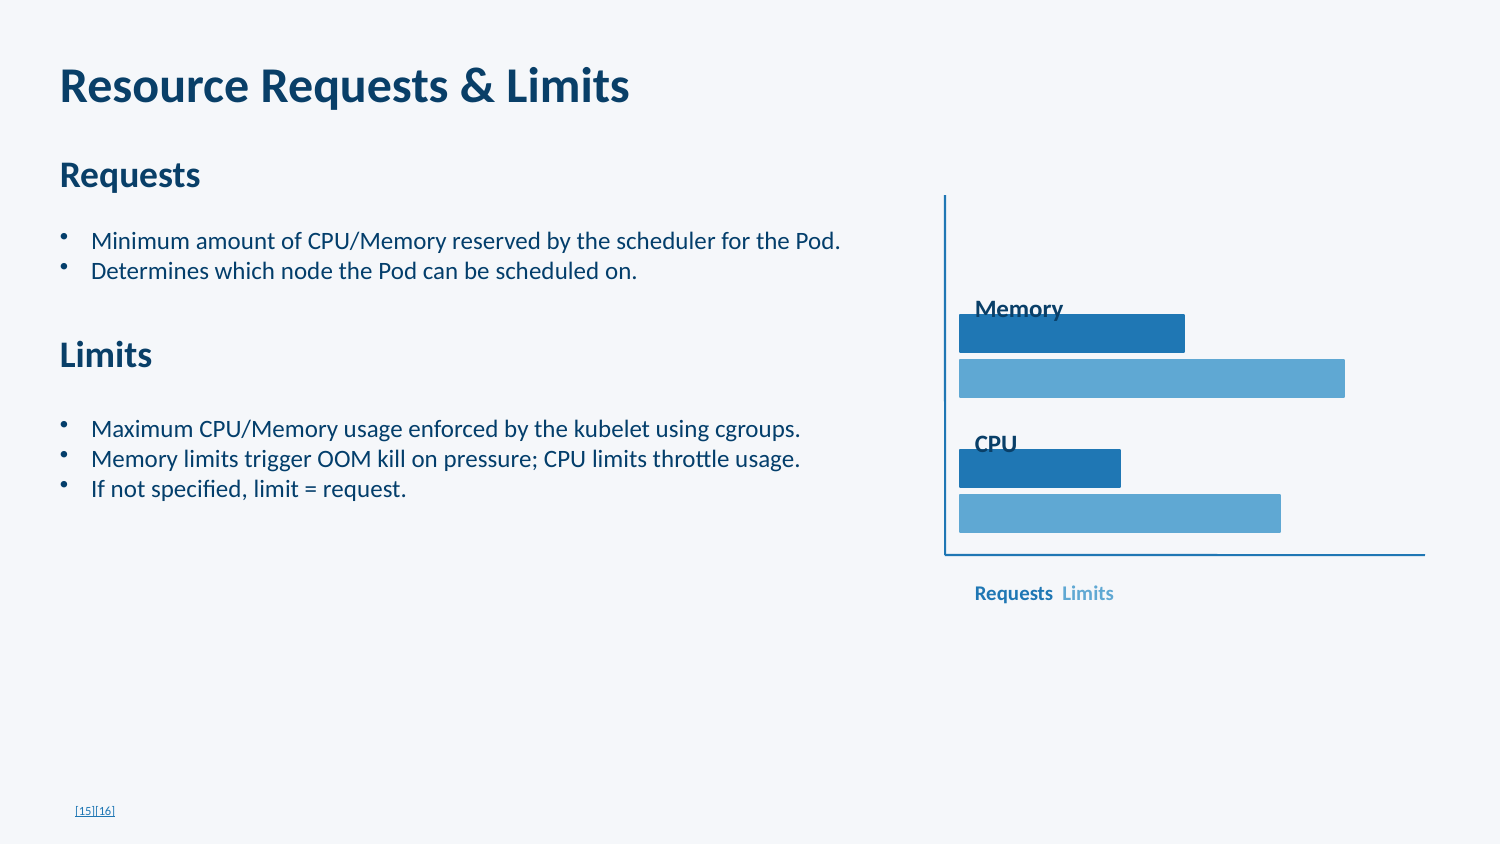

Resource Requests & Limits
Requests
Minimum amount of CPU/Memory reserved by the scheduler for the Pod.
Determines which node the Pod can be scheduled on.

Memory

Limits

Maximum CPU/Memory usage enforced by the kubelet using cgroups.
Memory limits trigger OOM kill on pressure; CPU limits throttle usage.
If not specified, limit = request.
CPU

Requests  Limits
[15][16]